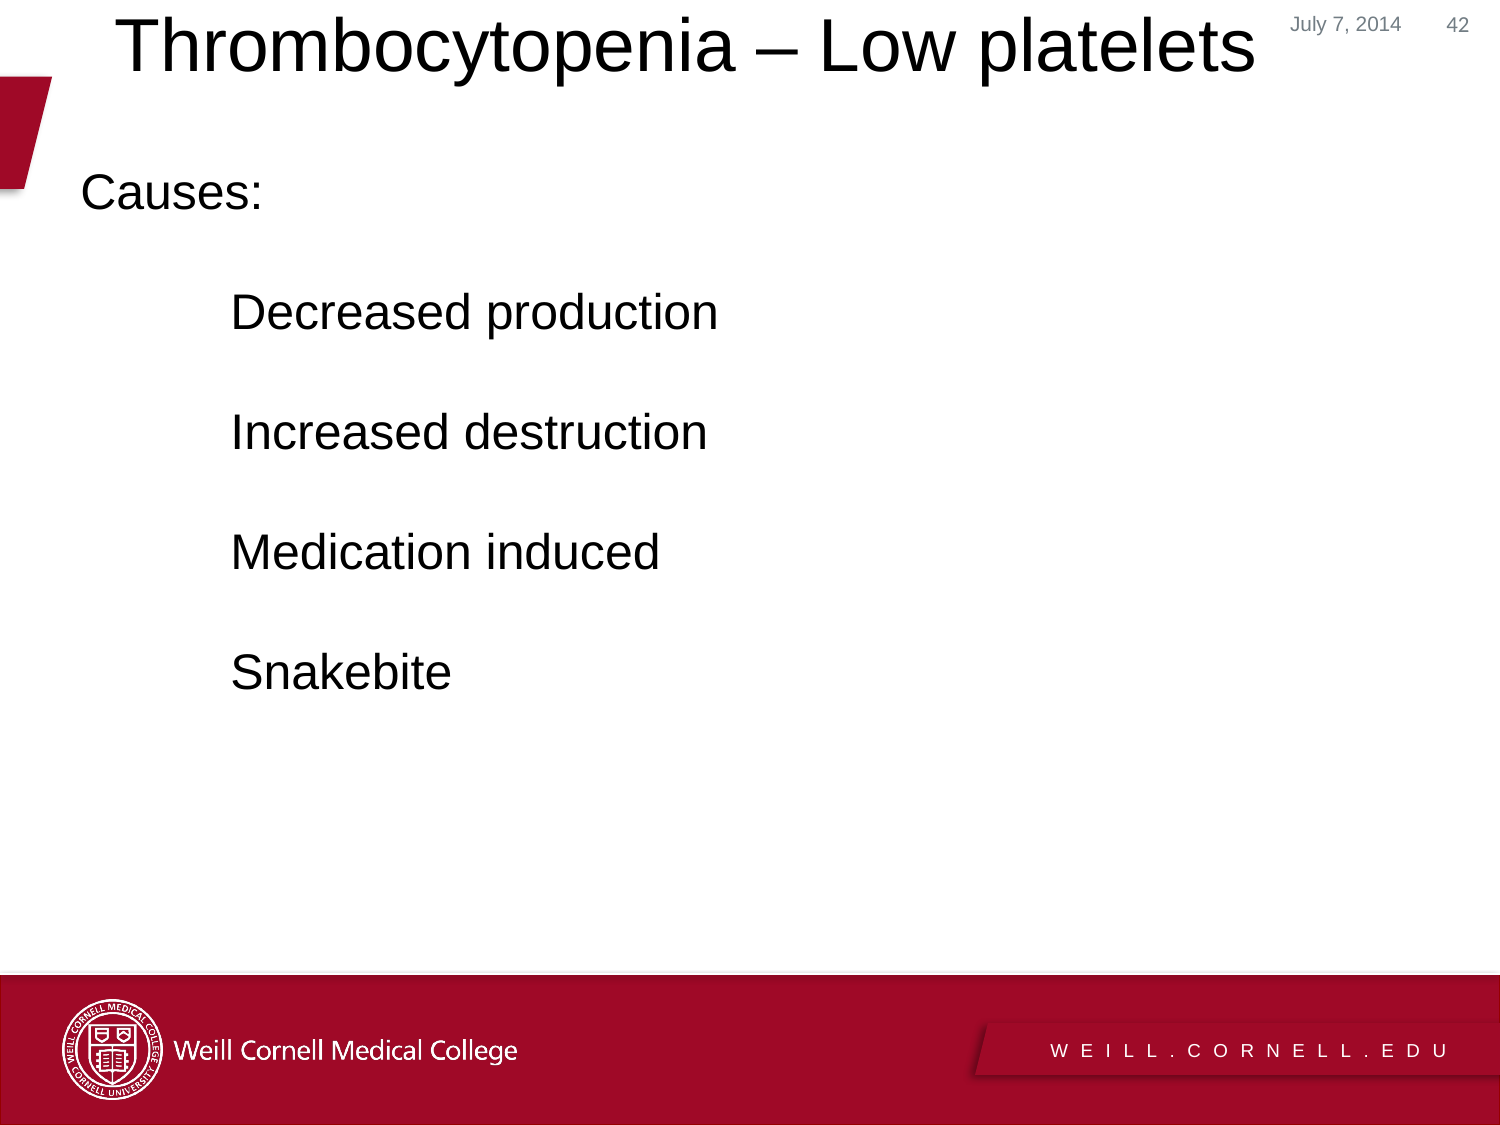

July 7, 2014
42
Thrombocytopenia – Low platelets

Causes:

	Decreased production

	Increased destruction

	Medication induced

	Snakebite